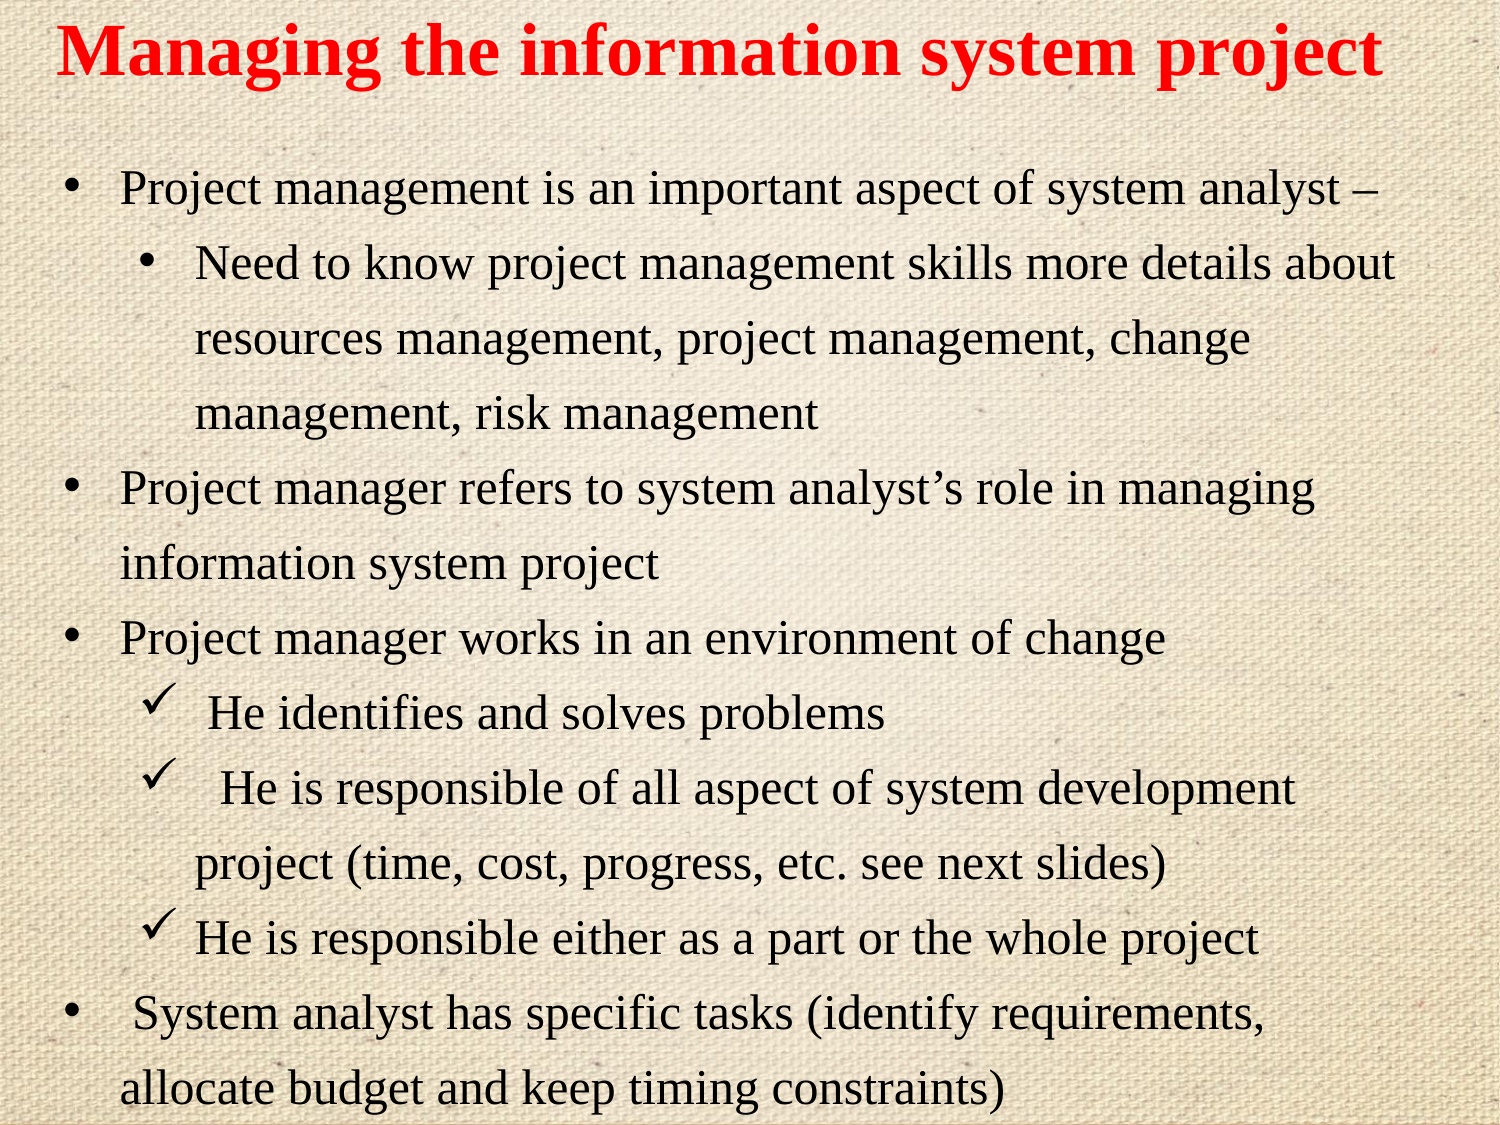

# Managing the information system project
Project management is an important aspect of system analyst –
Need to know project management skills more details about resources management, project management, change management, risk management
Project manager refers to system analyst’s role in managing information system project
Project manager works in an environment of change
 He identifies and solves problems
  He is responsible of all aspect of system development project (time, cost, progress, etc. see next slides)
He is responsible either as a part or the whole project
 System analyst has specific tasks (identify requirements, allocate budget and keep timing constraints)